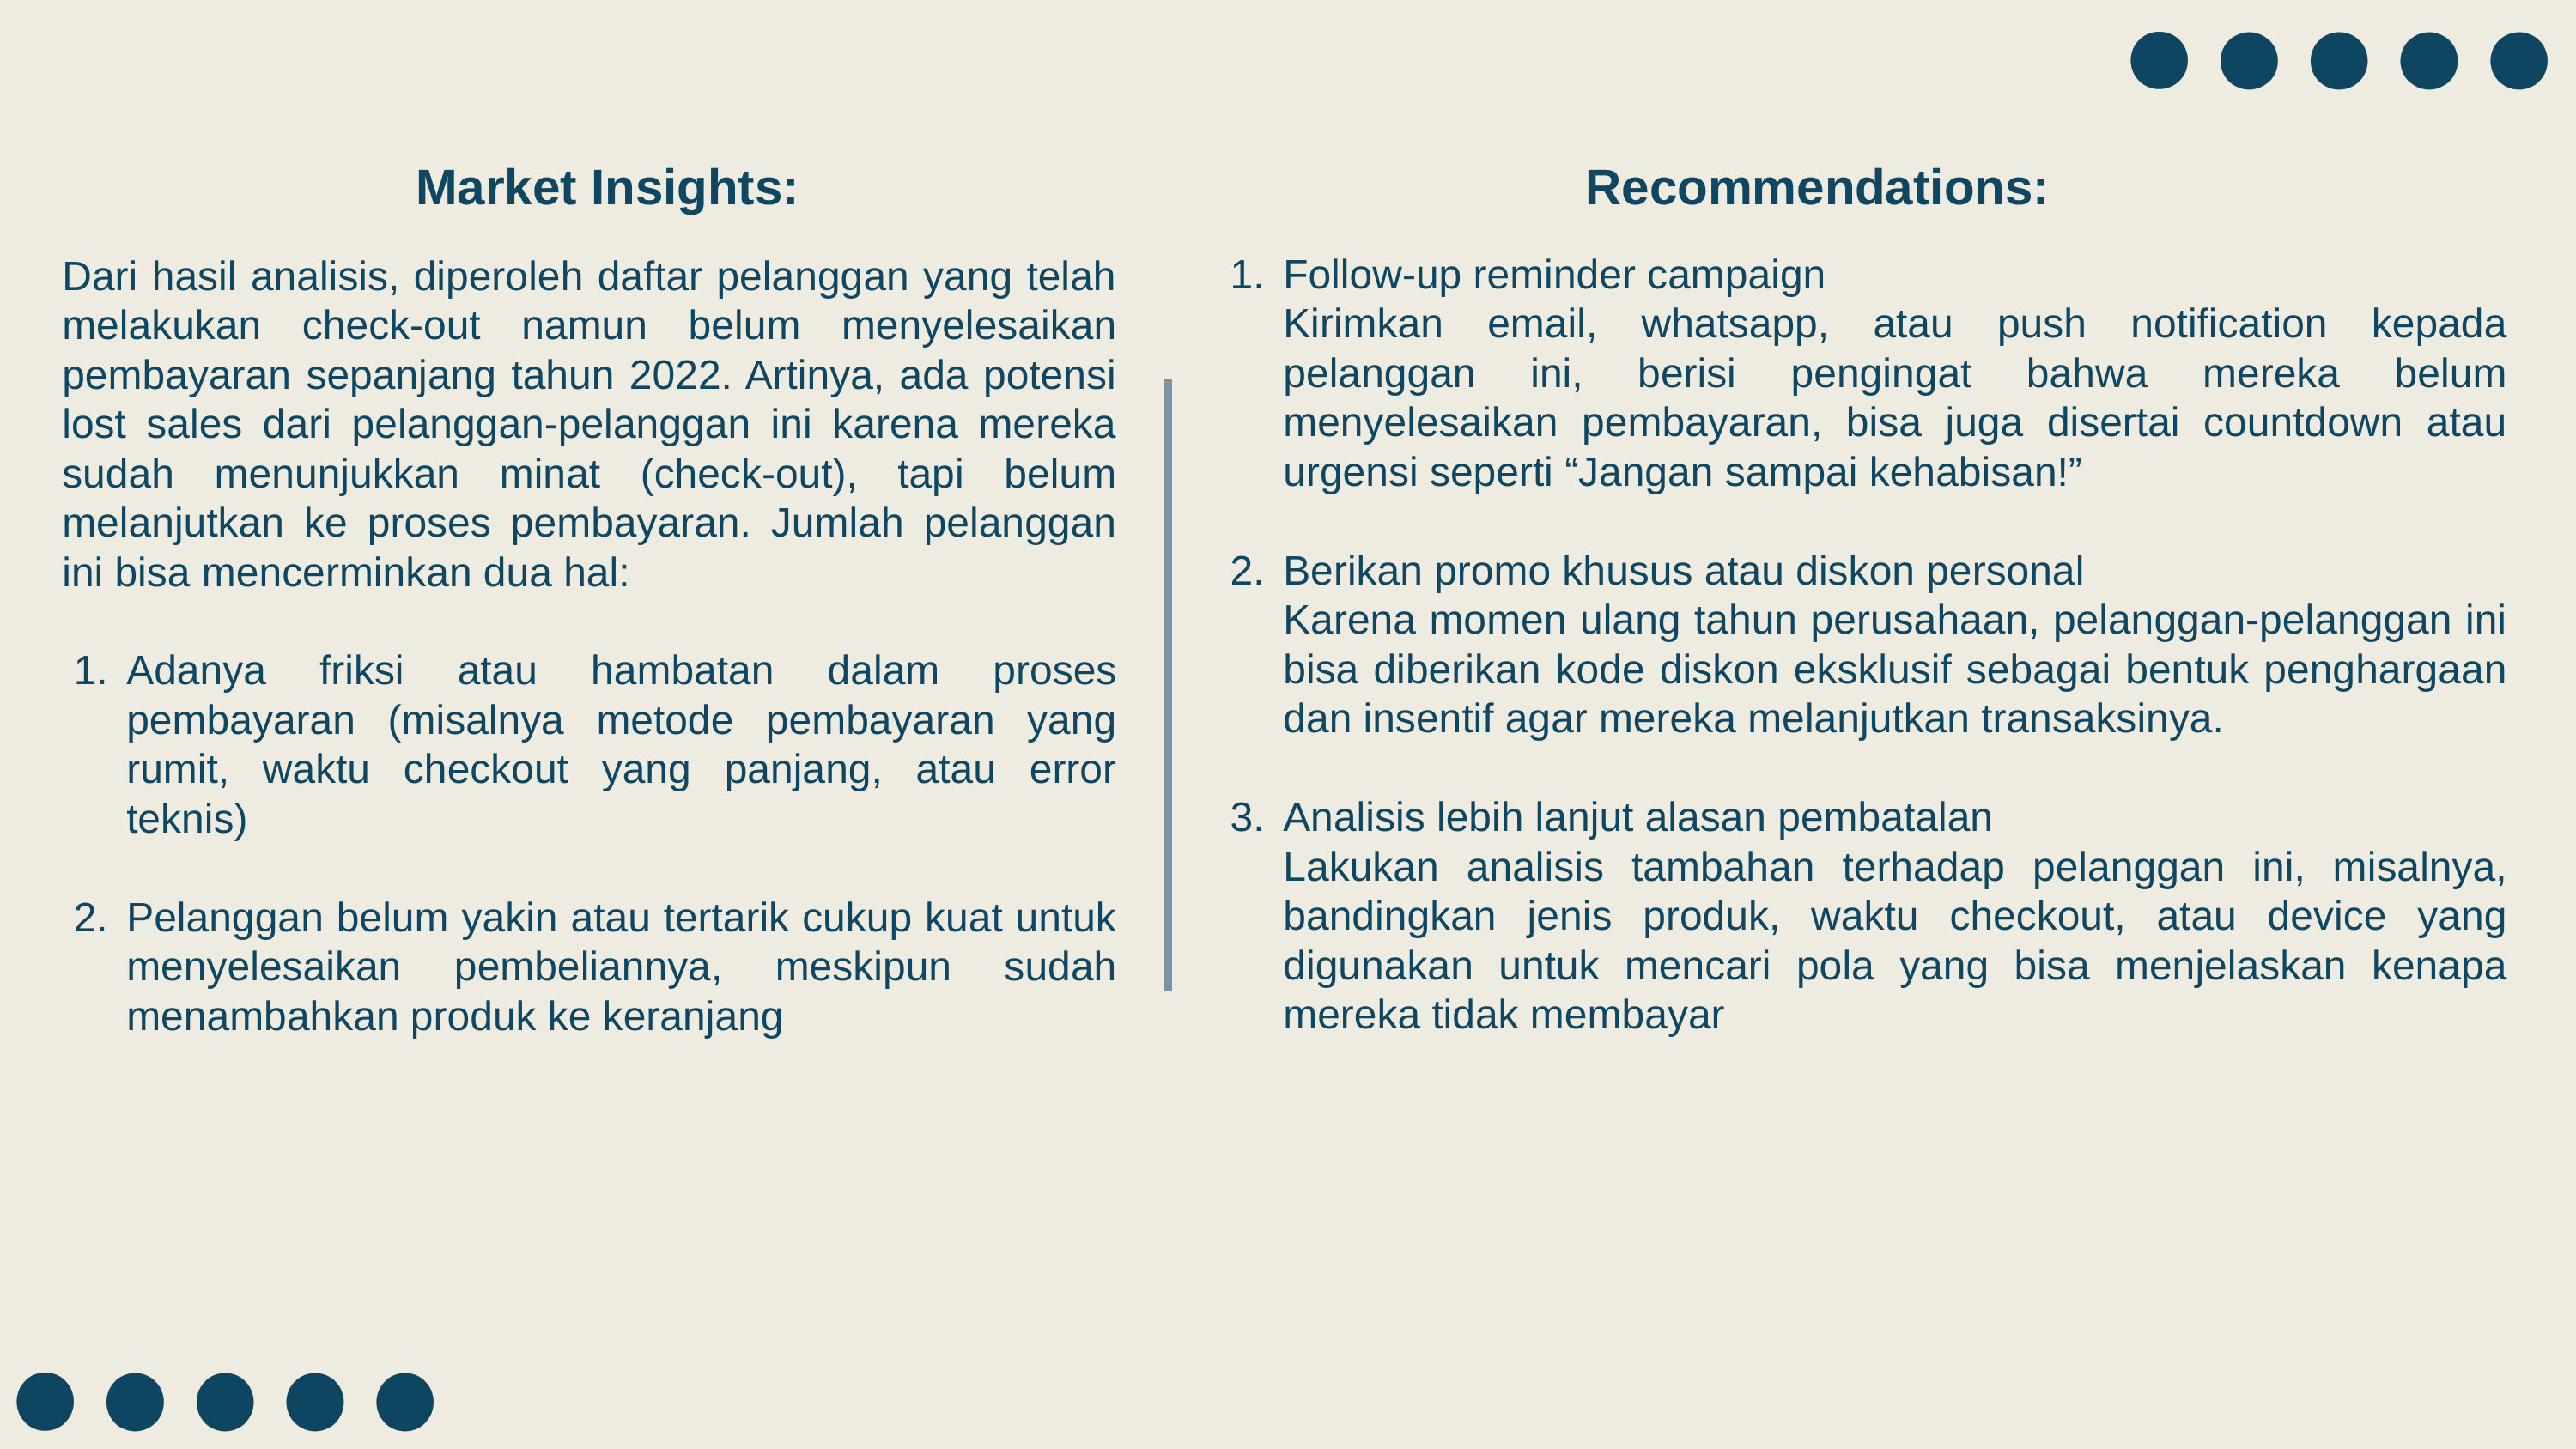

Market Insights:
Recommendations:
Follow-up reminder campaign
Kirimkan email, whatsapp, atau push notification kepada pelanggan ini, berisi pengingat bahwa mereka belum menyelesaikan pembayaran, bisa juga disertai countdown atau urgensi seperti “Jangan sampai kehabisan!”

Berikan promo khusus atau diskon personal
Karena momen ulang tahun perusahaan, pelanggan-pelanggan ini bisa diberikan kode diskon eksklusif sebagai bentuk penghargaan dan insentif agar mereka melanjutkan transaksinya.

Analisis lebih lanjut alasan pembatalan
Lakukan analisis tambahan terhadap pelanggan ini, misalnya, bandingkan jenis produk, waktu checkout, atau device yang digunakan untuk mencari pola yang bisa menjelaskan kenapa mereka tidak membayar

Dari hasil analisis, diperoleh daftar pelanggan yang telah melakukan check-out namun belum menyelesaikan pembayaran sepanjang tahun 2022. Artinya, ada potensi lost sales dari pelanggan-pelanggan ini karena mereka sudah menunjukkan minat (check-out), tapi belum melanjutkan ke proses pembayaran. Jumlah pelanggan ini bisa mencerminkan dua hal:

Adanya friksi atau hambatan dalam proses pembayaran (misalnya metode pembayaran yang rumit, waktu checkout yang panjang, atau error teknis)

Pelanggan belum yakin atau tertarik cukup kuat untuk menyelesaikan pembeliannya, meskipun sudah menambahkan produk ke keranjang